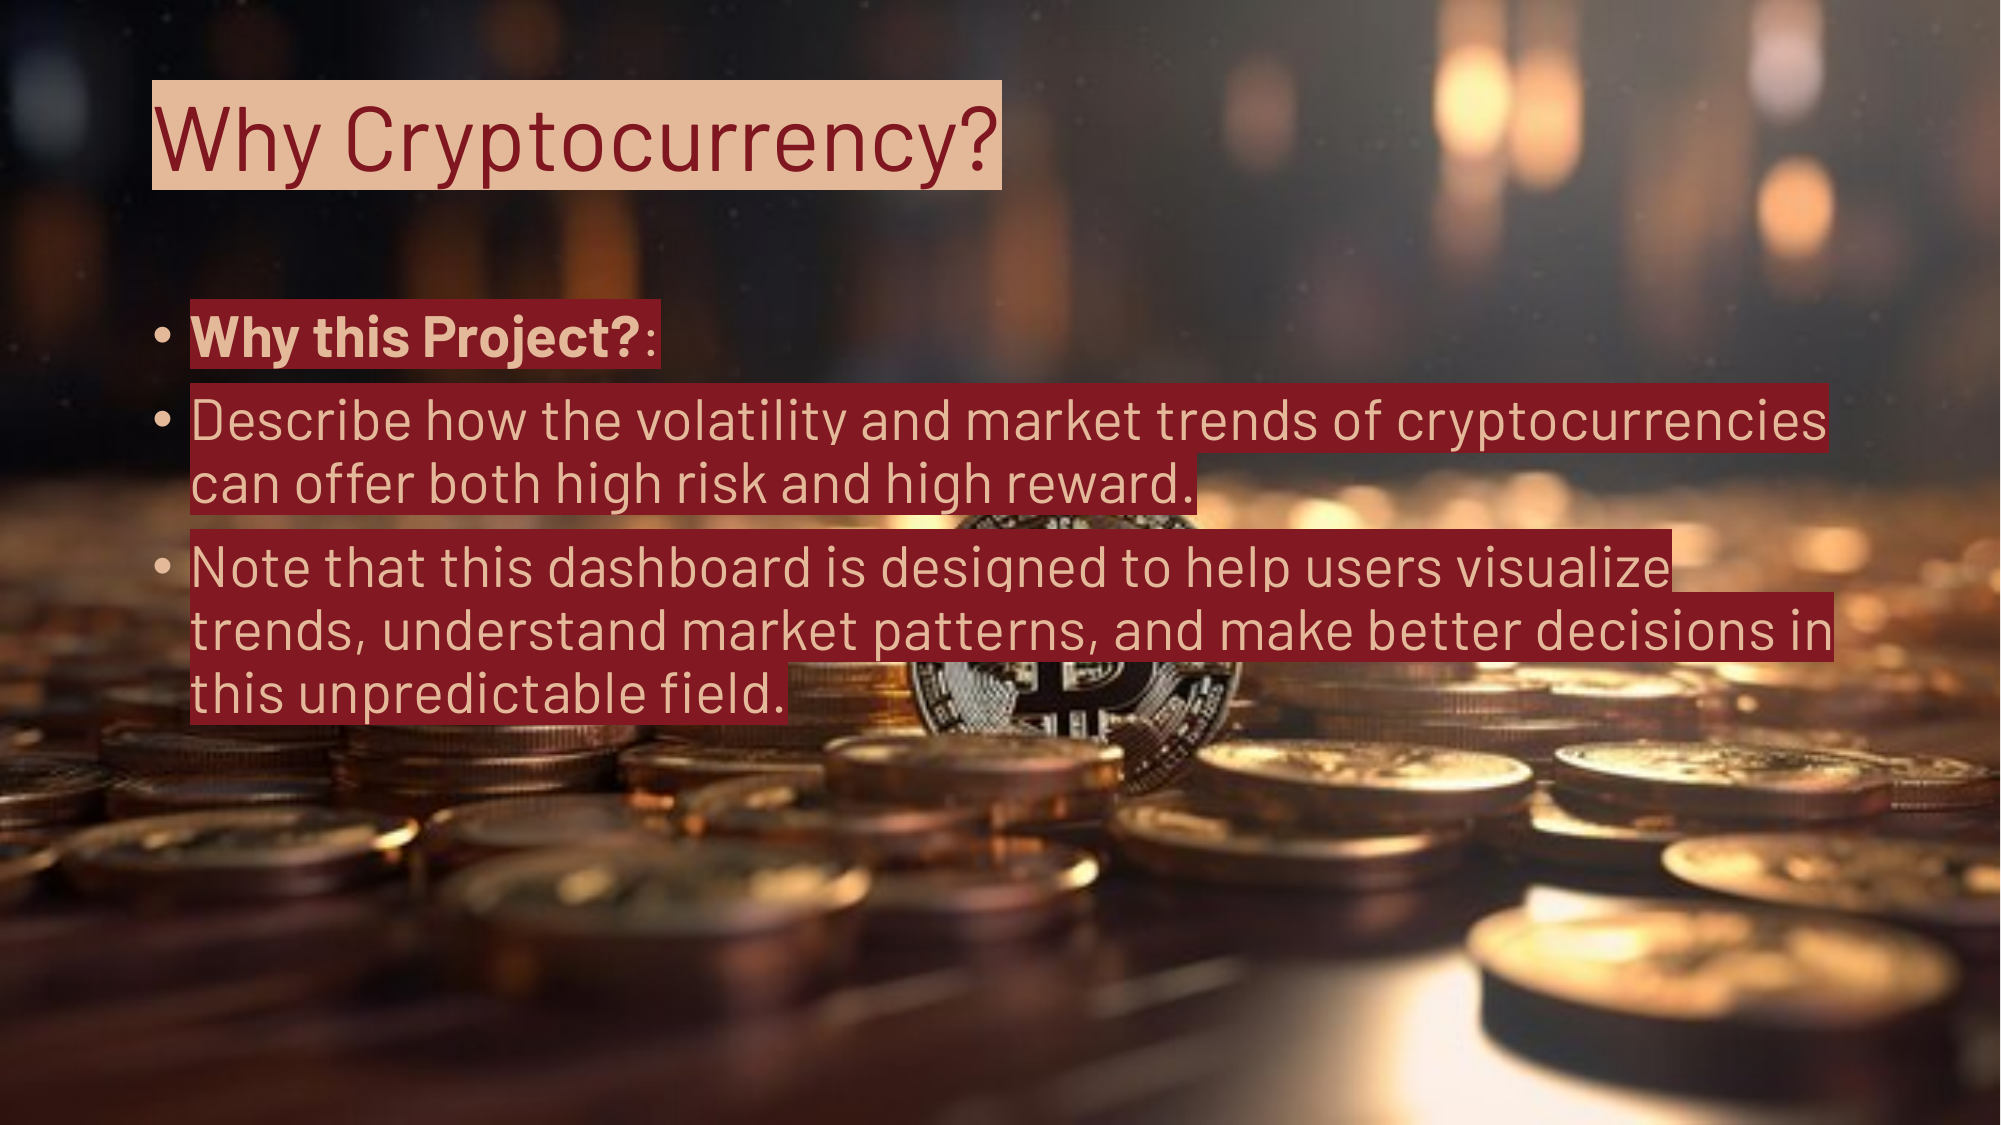

# Why Cryptocurrency?
Why this Project?:
Describe how the volatility and market trends of cryptocurrencies can offer both high risk and high reward.
Note that this dashboard is designed to help users visualize trends, understand market patterns, and make better decisions in this unpredictable field.